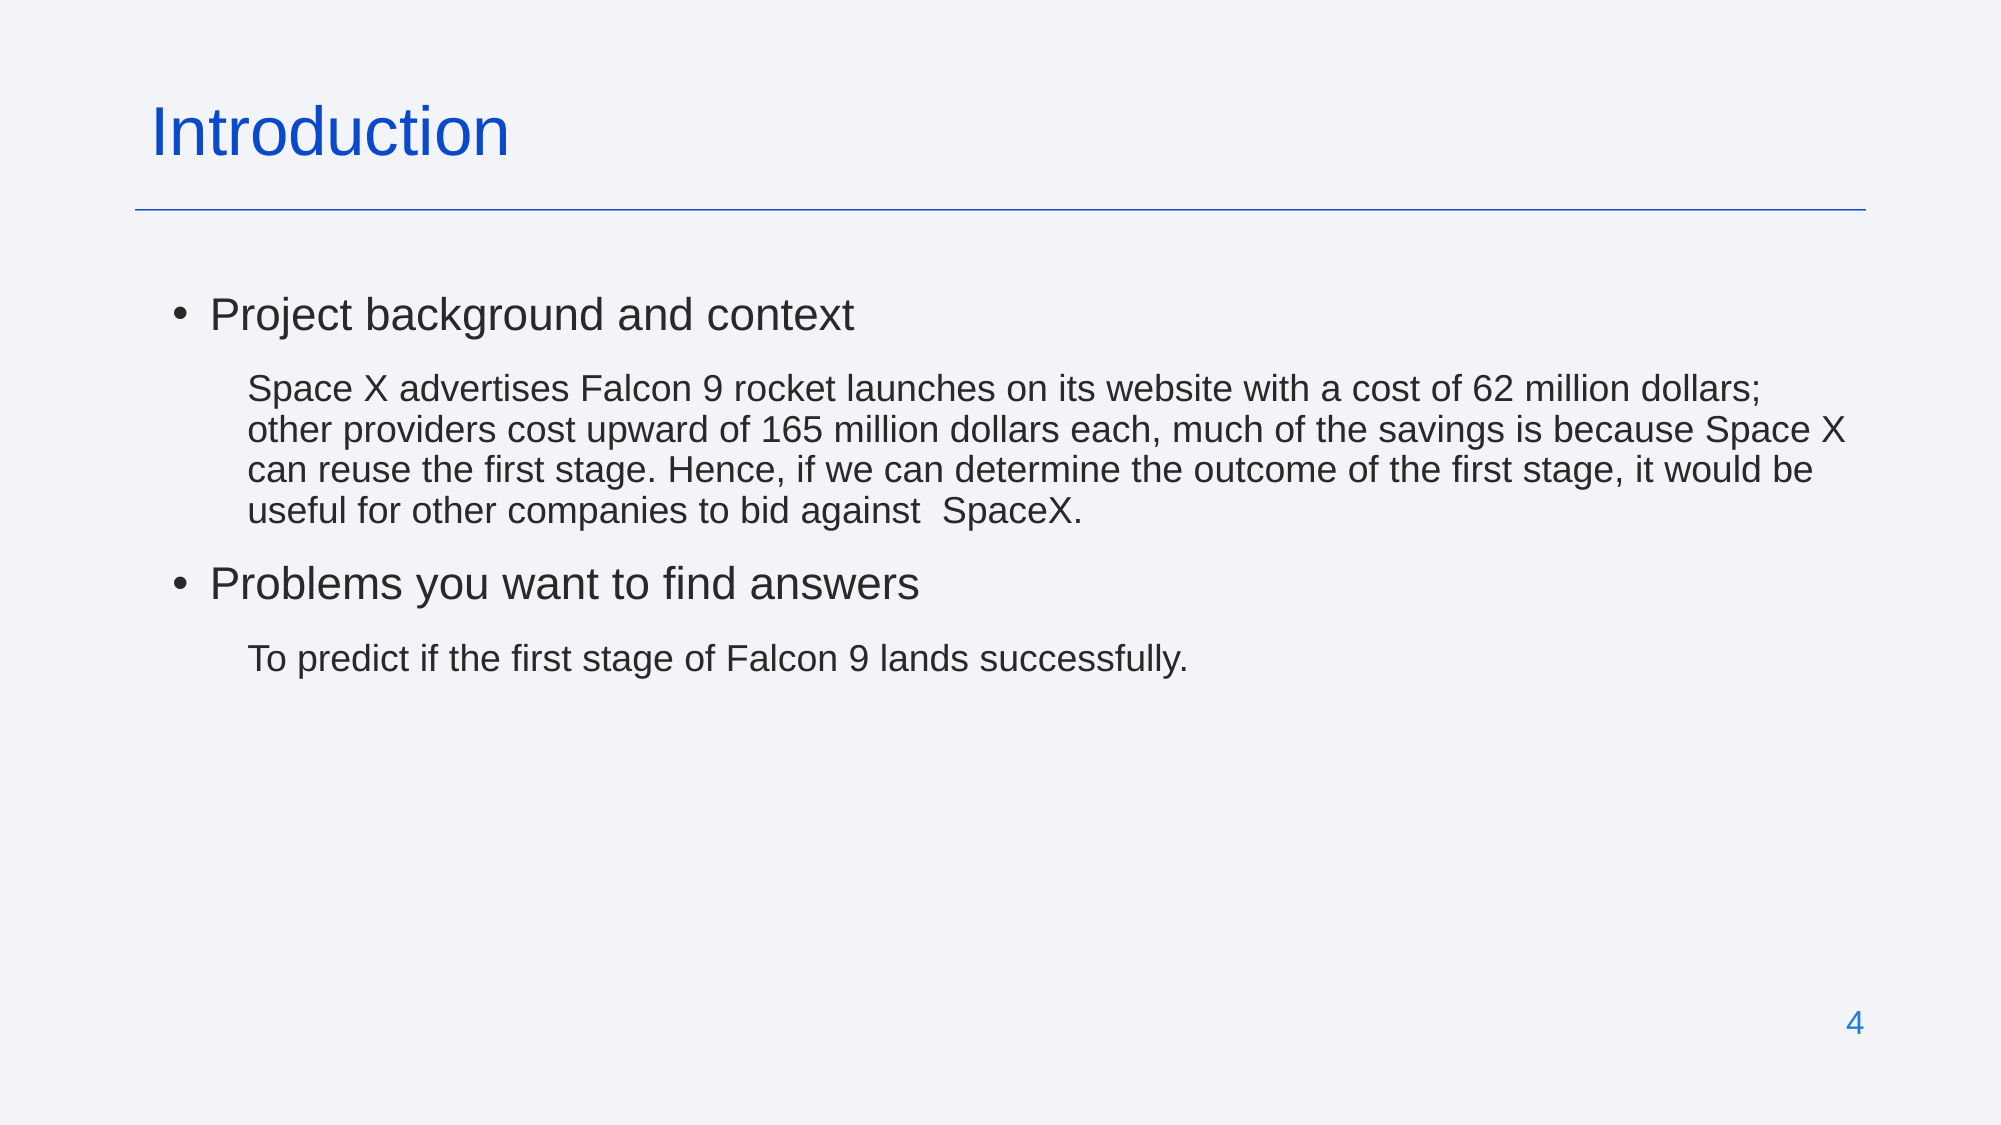

Introduction
Project background and context
Space X advertises Falcon 9 rocket launches on its website with a cost of 62 million dollars; other providers cost upward of 165 million dollars each, much of the savings is because Space X can reuse the first stage. Hence, if we can determine the outcome of the first stage, it would be useful for other companies to bid against  SpaceX.
Problems you want to find answers
To predict if the first stage of Falcon 9 lands successfully.
4